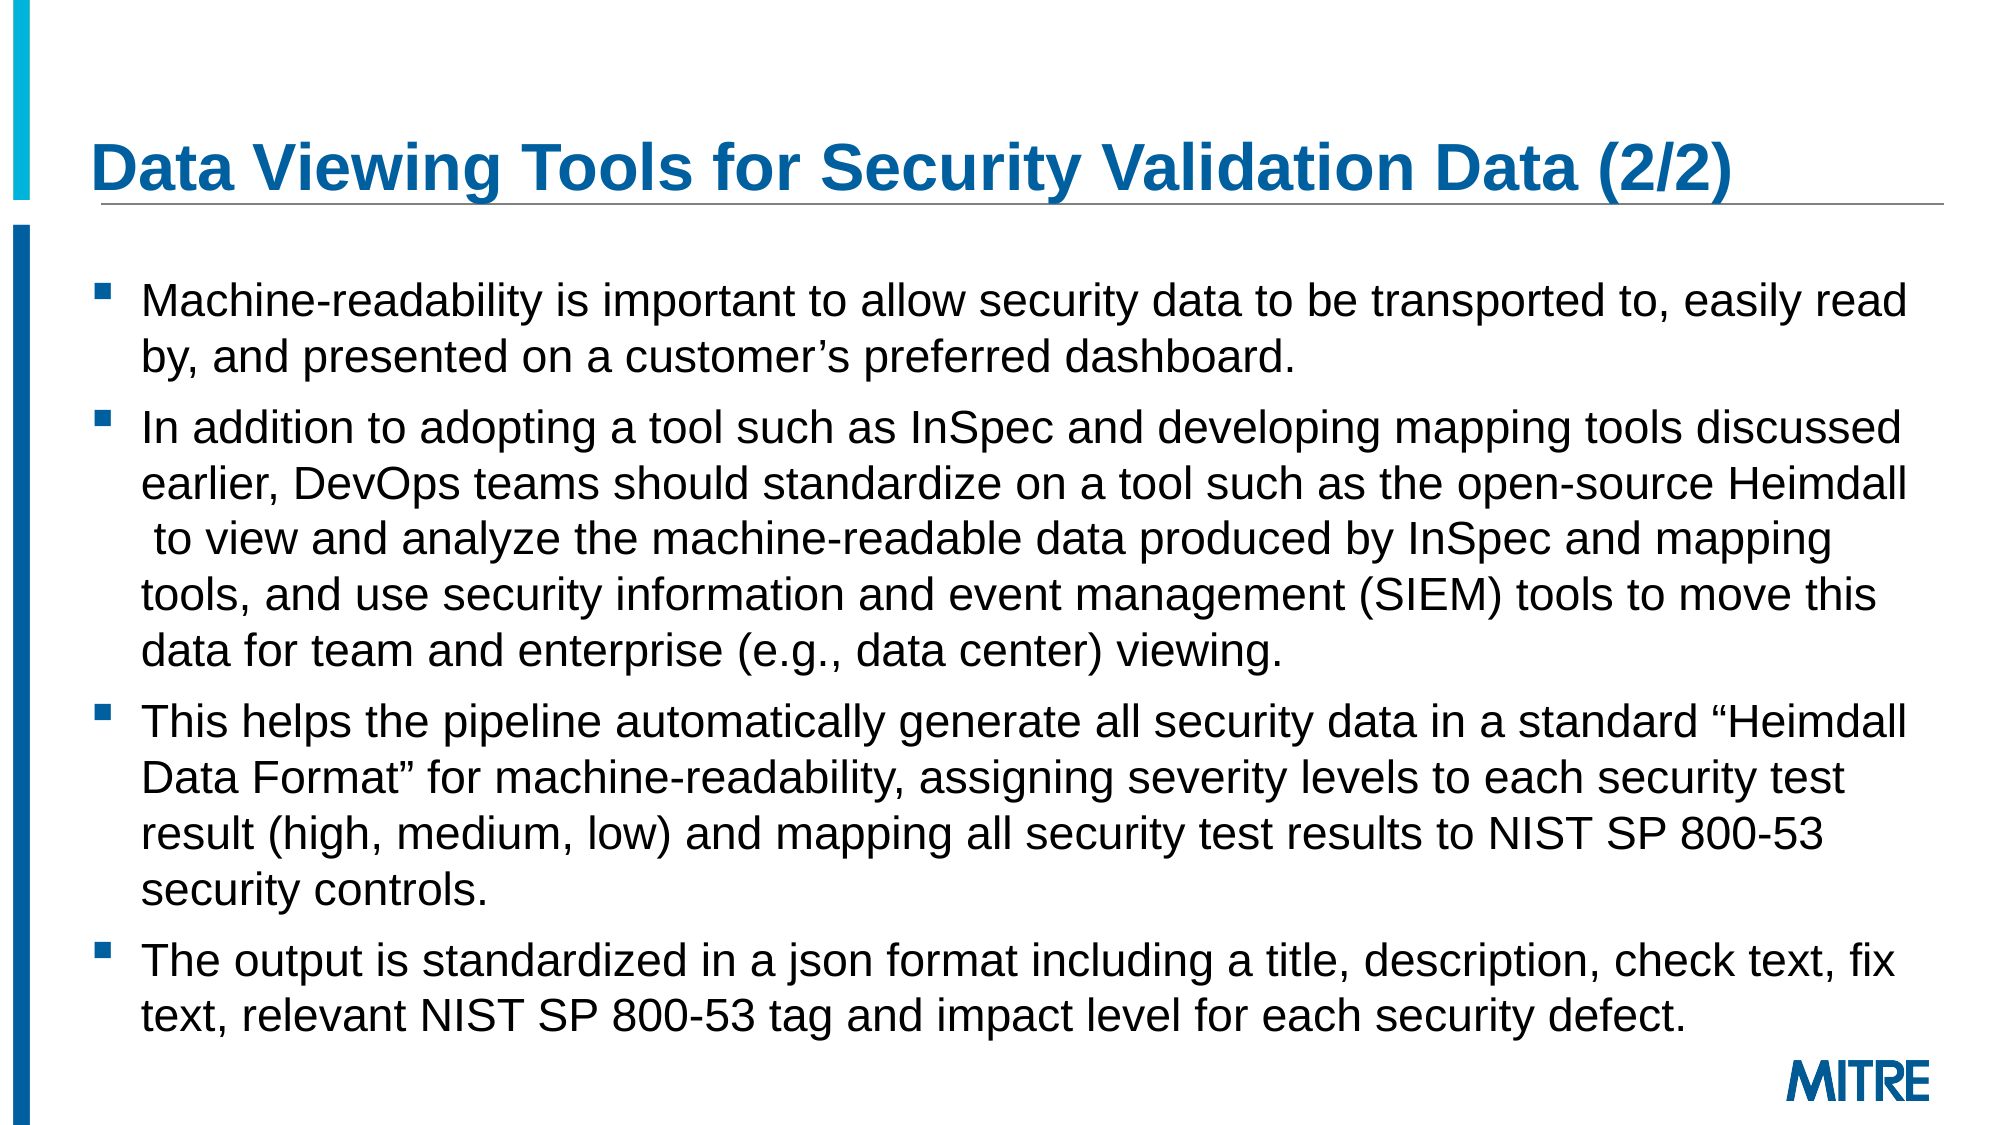

# Data Viewing Tools for Security Validation Data (2/2)
Machine-readability is important to allow security data to be transported to, easily read by, and presented on a customer’s preferred dashboard.
In addition to adopting a tool such as InSpec and developing mapping tools discussed earlier, DevOps teams should standardize on a tool such as the open-source Heimdall  to view and analyze the machine-readable data produced by InSpec and mapping tools, and use security information and event management (SIEM) tools to move this data for team and enterprise (e.g., data center) viewing.
This helps the pipeline automatically generate all security data in a standard “Heimdall Data Format” for machine-readability, assigning severity levels to each security test result (high, medium, low) and mapping all security test results to NIST SP 800-53 security controls.
The output is standardized in a json format including a title, description, check text, fix text, relevant NIST SP 800-53 tag and impact level for each security defect.